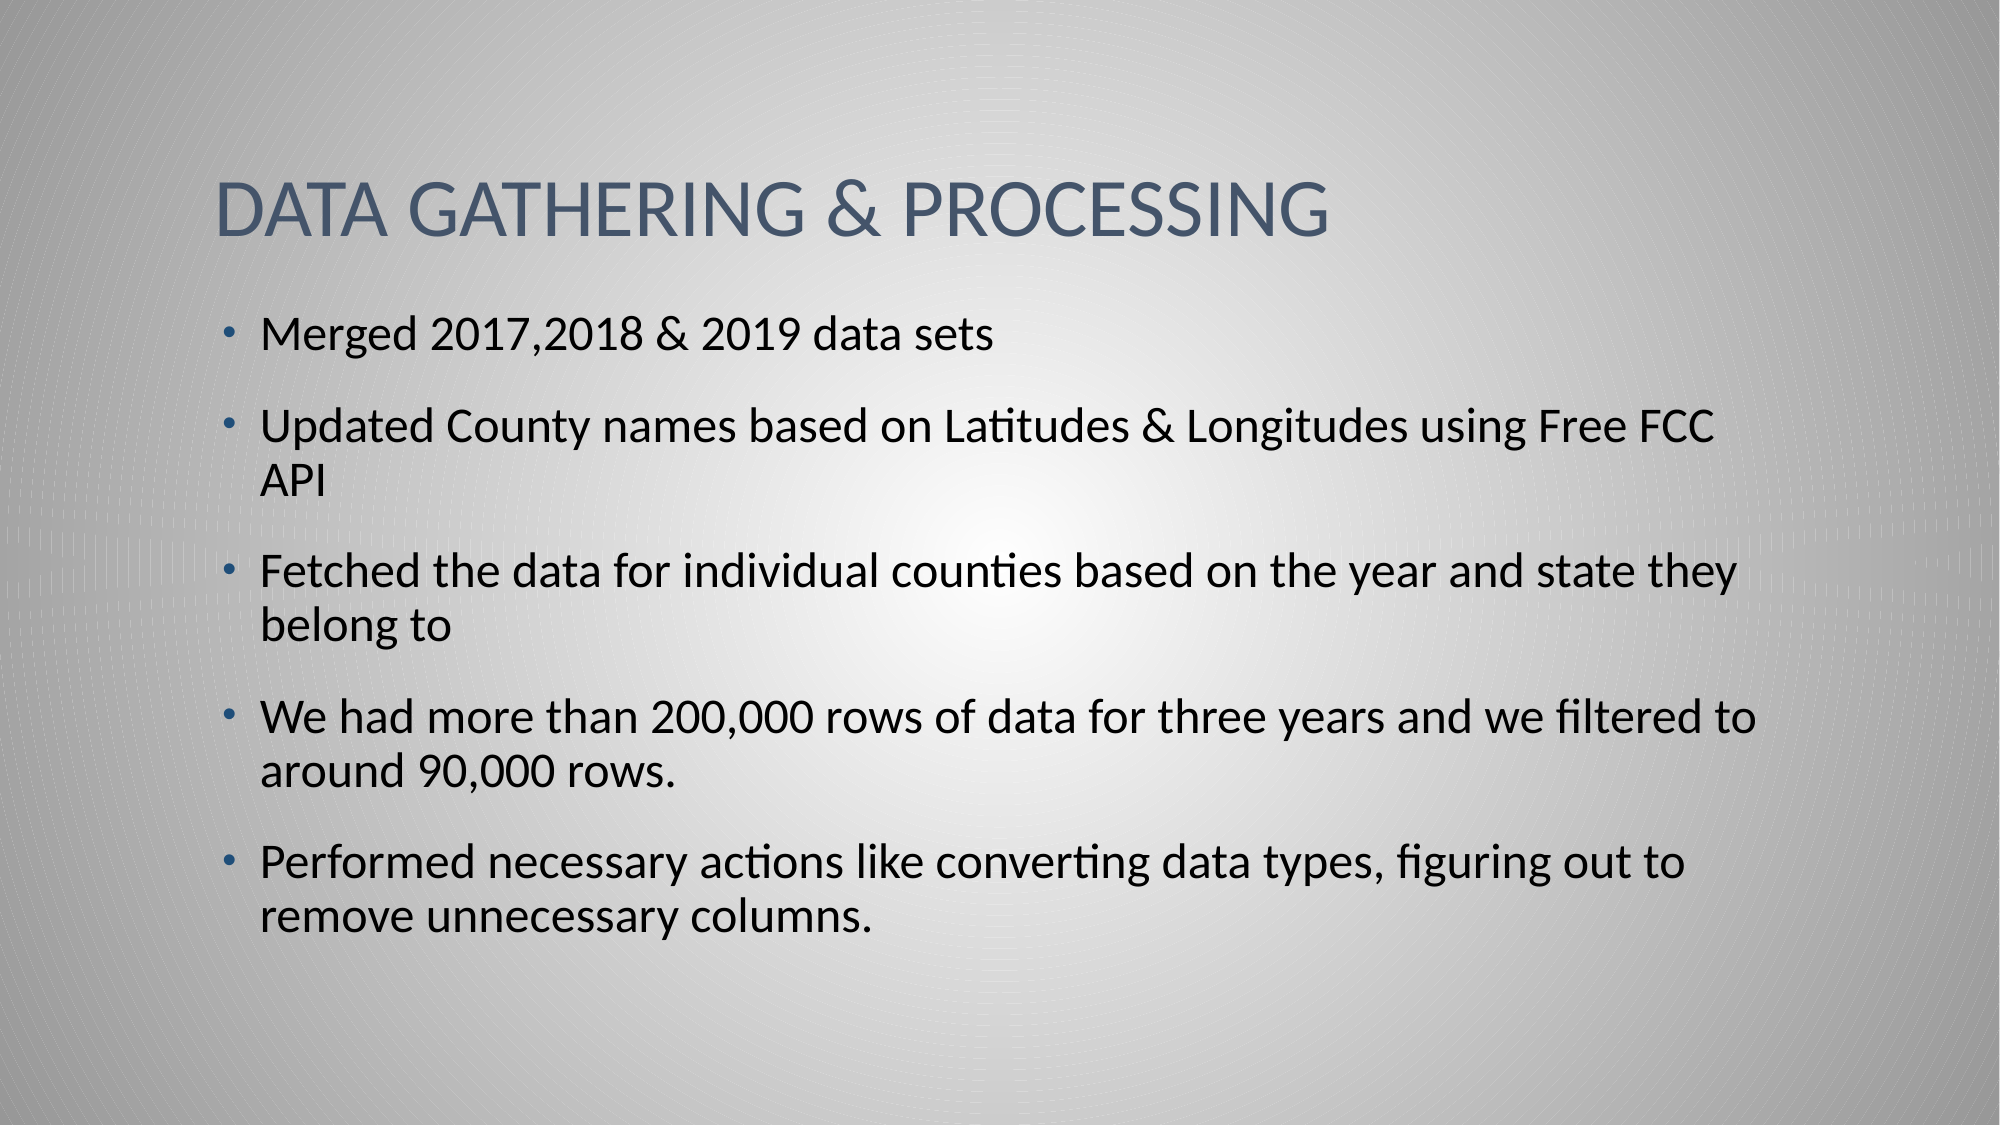

# Data Gathering & processing
Merged 2017,2018 & 2019 data sets
Updated County names based on Latitudes & Longitudes using Free FCC API
Fetched the data for individual counties based on the year and state they belong to
We had more than 200,000 rows of data for three years and we filtered to around 90,000 rows.
Performed necessary actions like converting data types, figuring out to remove unnecessary columns.